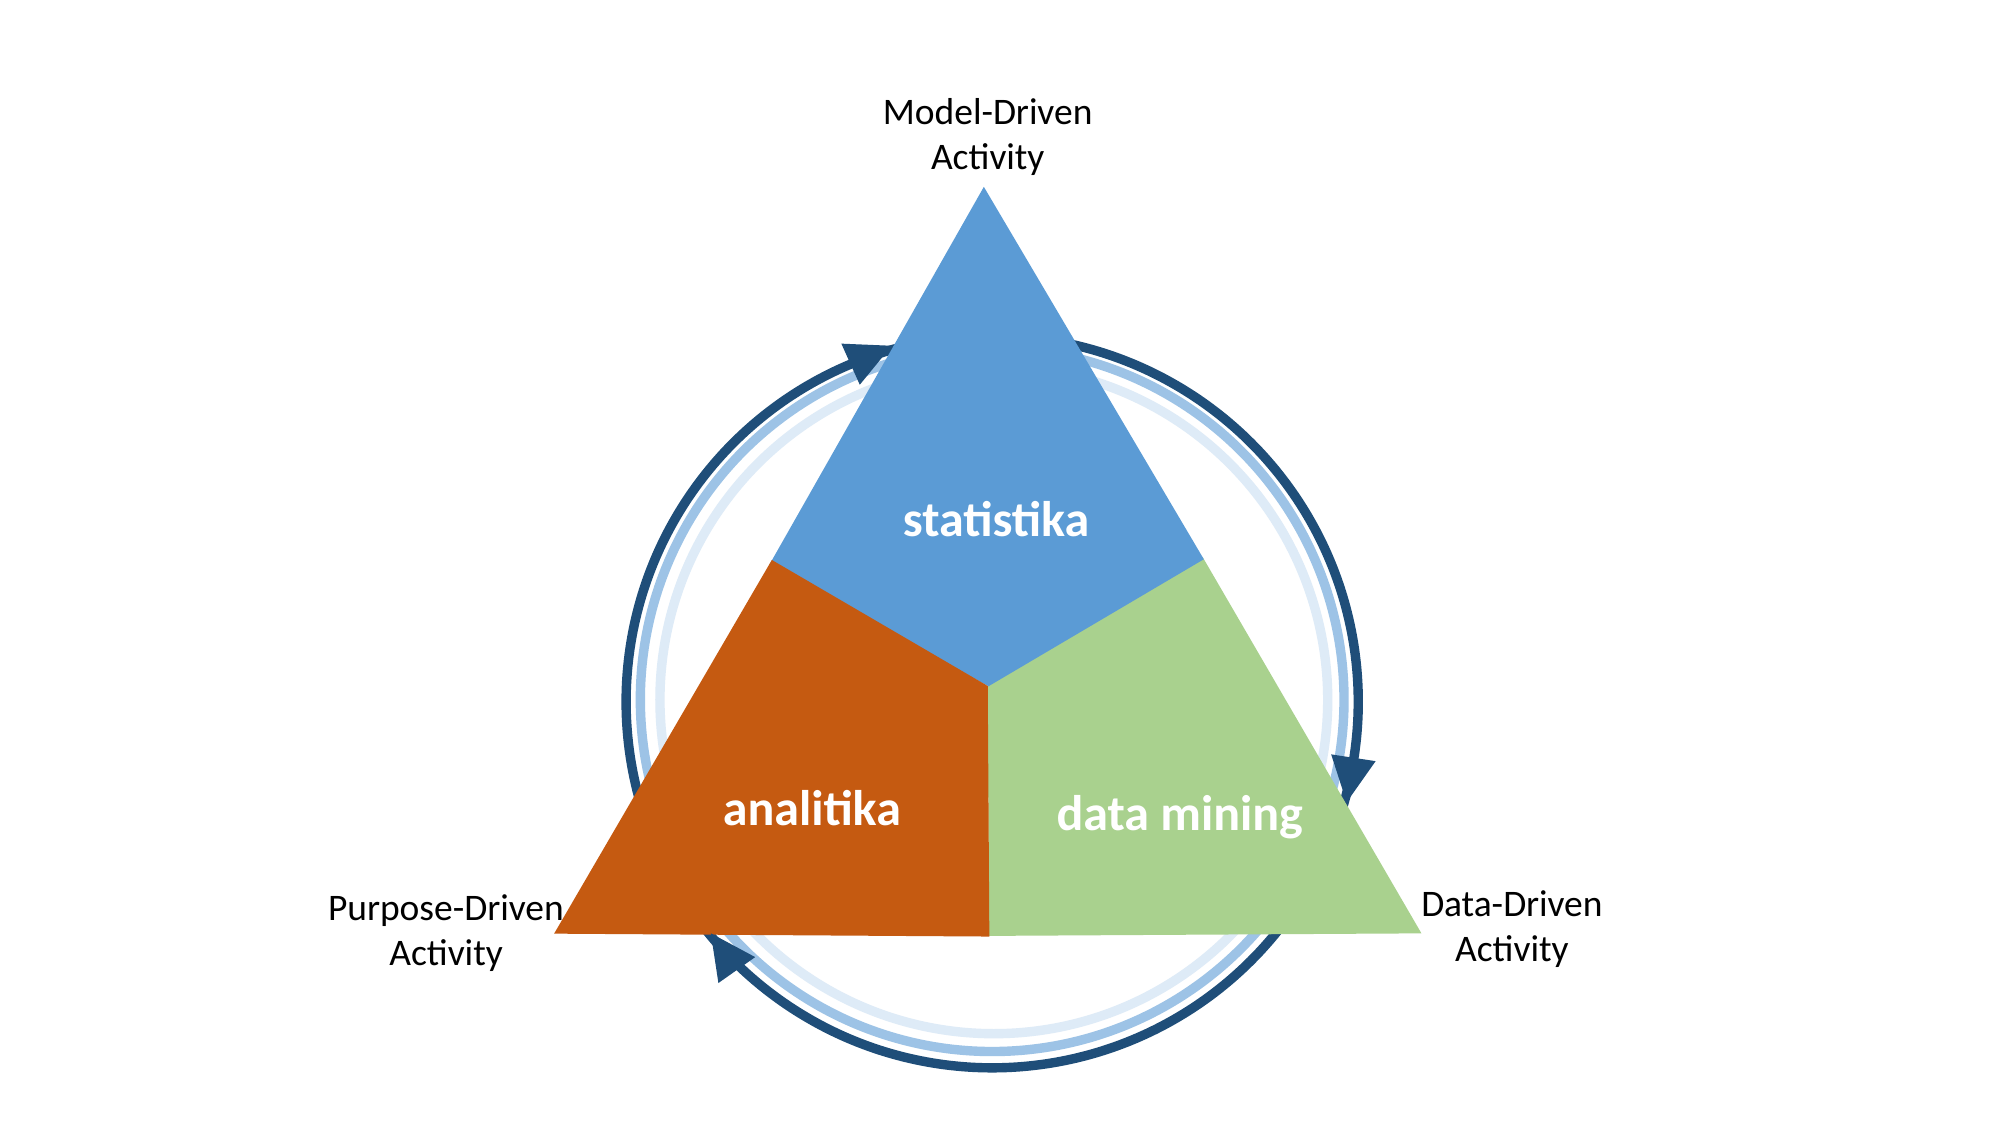

Model-Driven Activity

statistika

analitika
data mining
Data-Driven Activity
Purpose-Driven Activity